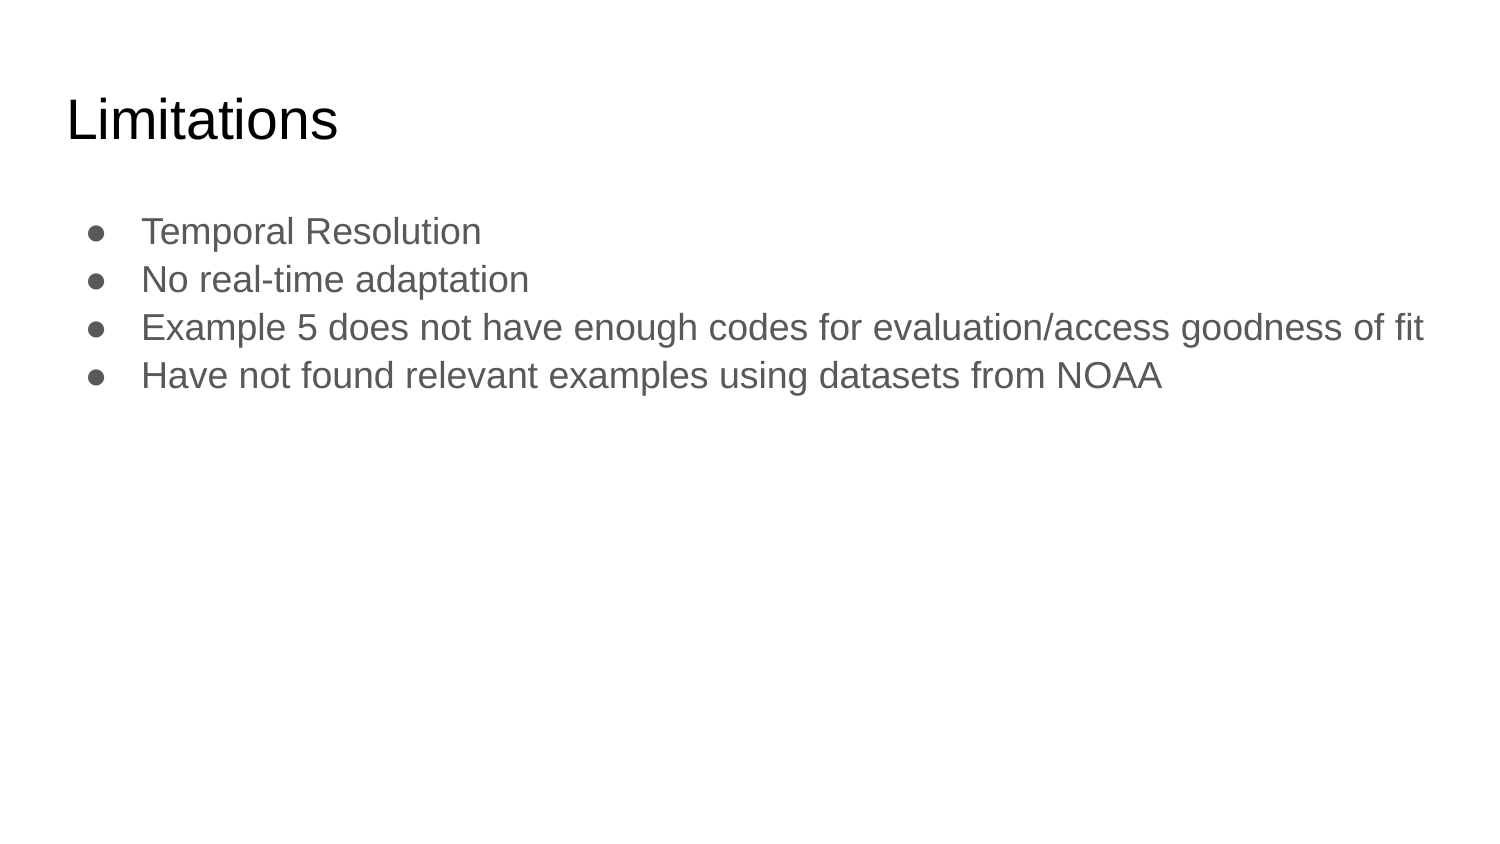

# Limitations
Temporal Resolution
No real-time adaptation
Example 5 does not have enough codes for evaluation/access goodness of fit
Have not found relevant examples using datasets from NOAA